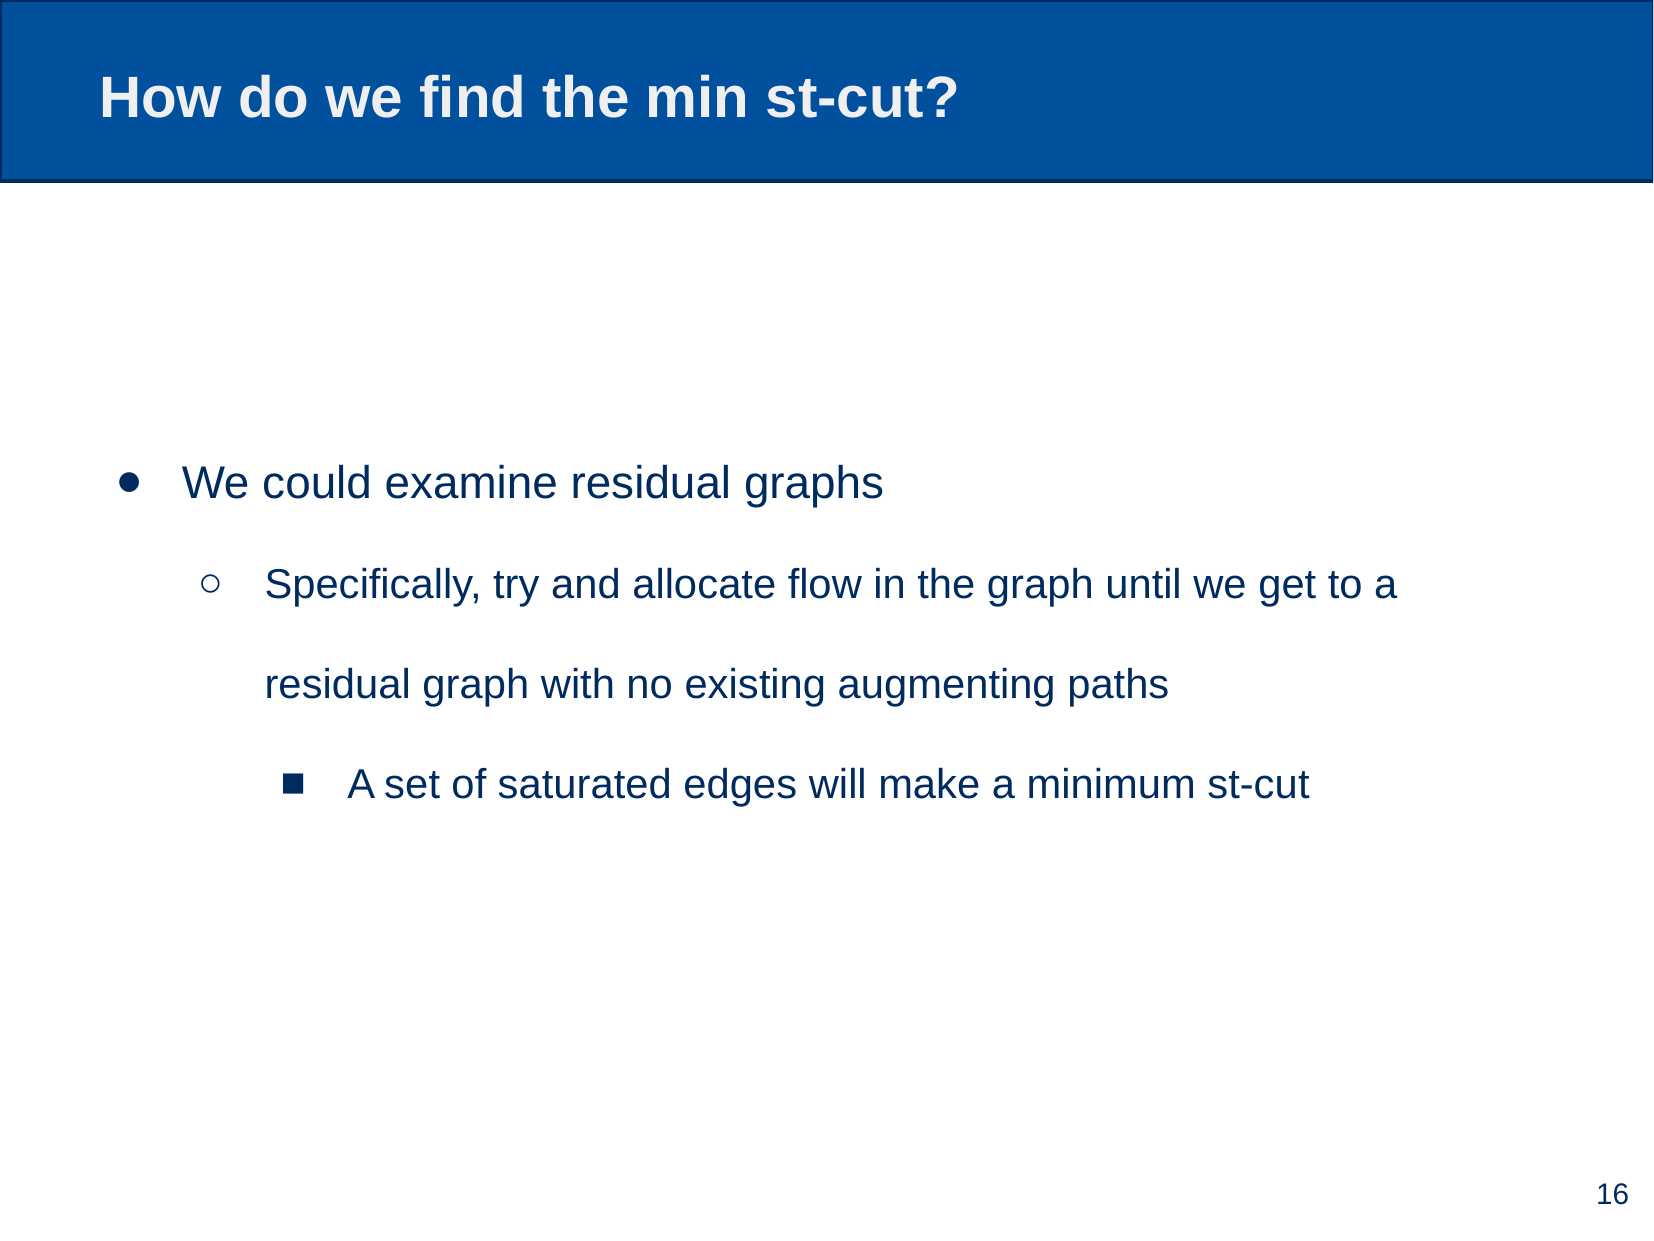

# How do we find the min st-cut?
We could examine residual graphs
Specifically, try and allocate flow in the graph until we get to a residual graph with no existing augmenting paths
A set of saturated edges will make a minimum st-cut
16